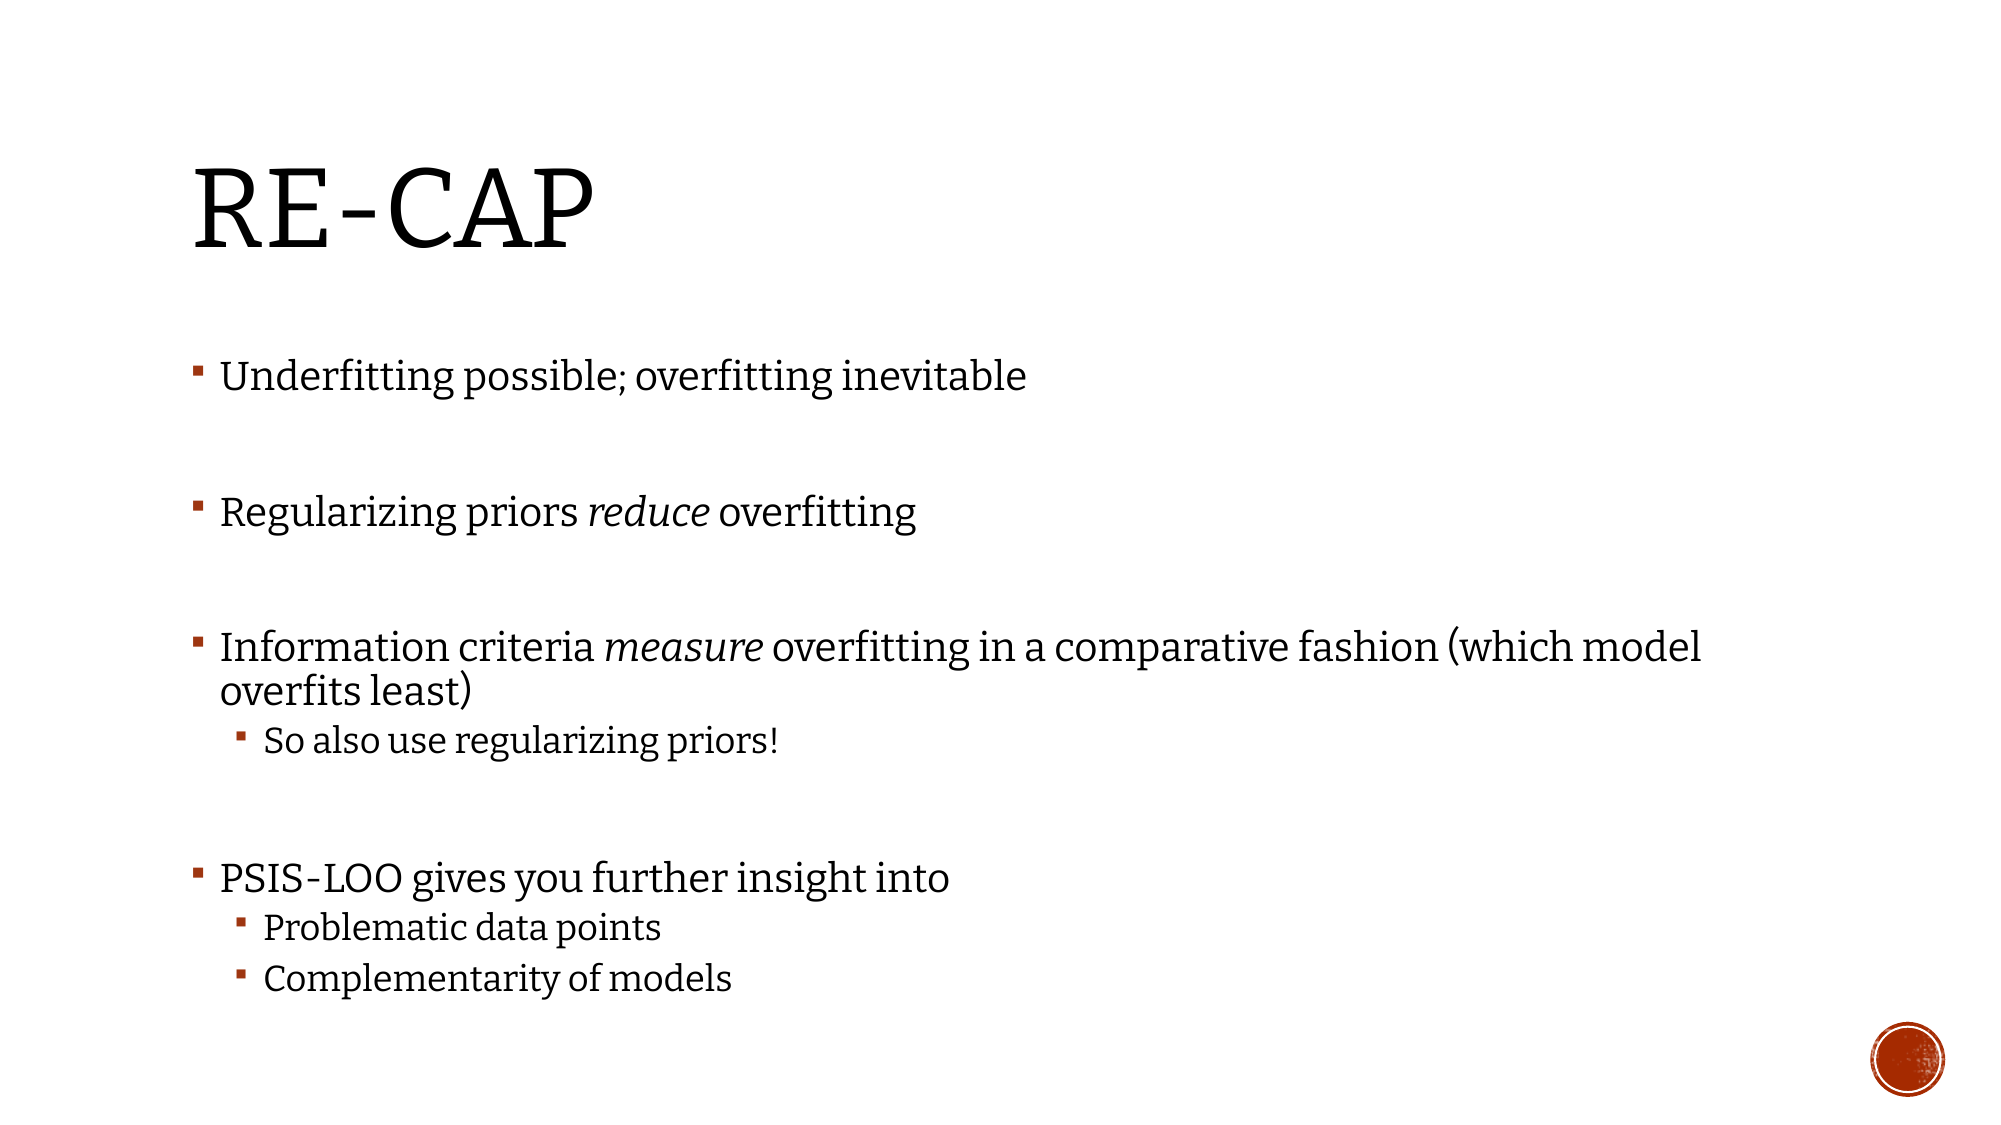

# Re-cap
Underfitting possible; overfitting inevitable

Regularizing priors reduce overfitting

Information criteria measure overfitting in a comparative fashion (which model overfits least)
So also use regularizing priors!

PSIS-LOO gives you further insight into
Problematic data points
Complementarity of models